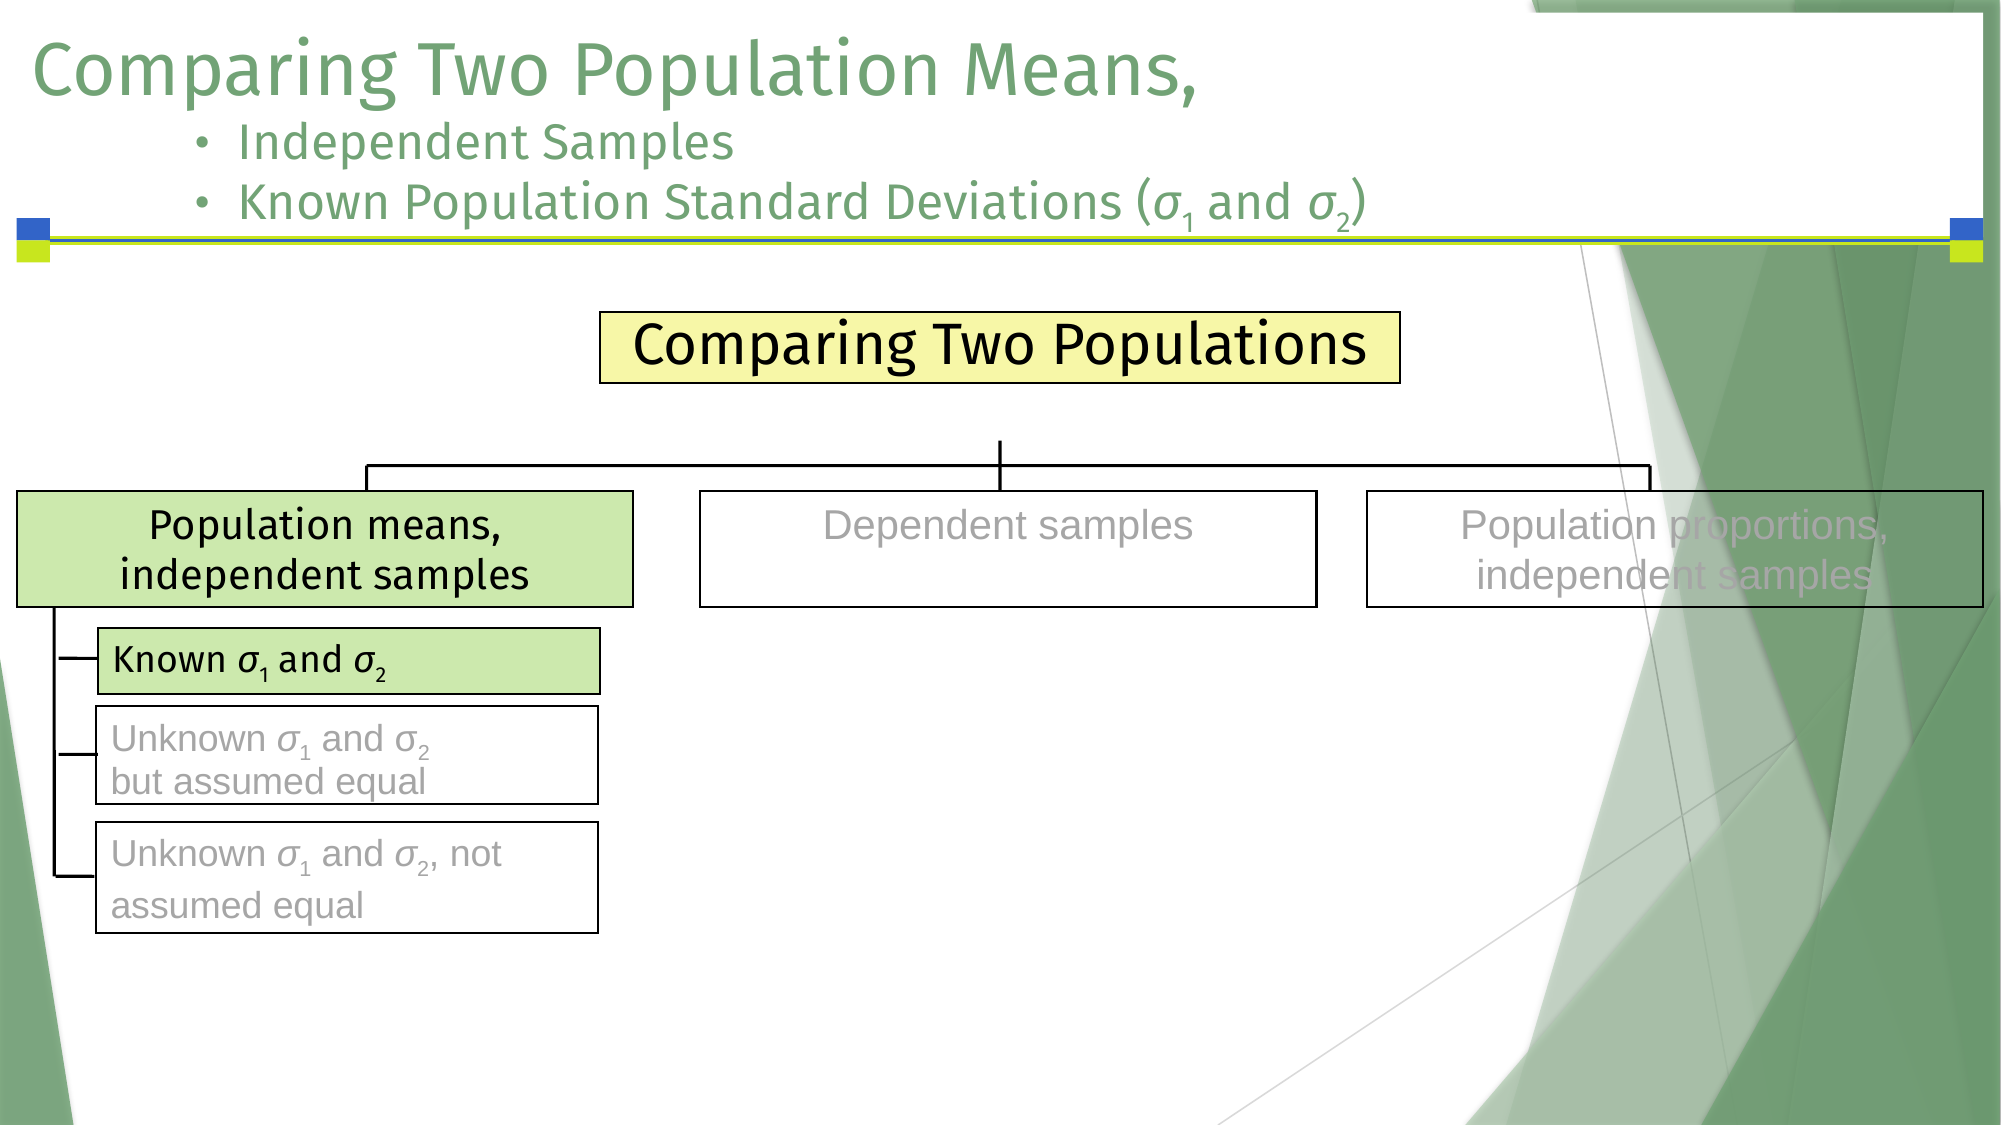

# Comparing Two Population Means, •  Independent Samples •  Known Population Standard Deviations (σ1 and σ2)

Comparing Two Populations

Population means, independent samples

Dependent samples

Population proportions, independent samples

Known σ1 and σ2

Unknown σ1 and σ2
but assumed equal

Unknown σ1 and σ2, not assumed equal